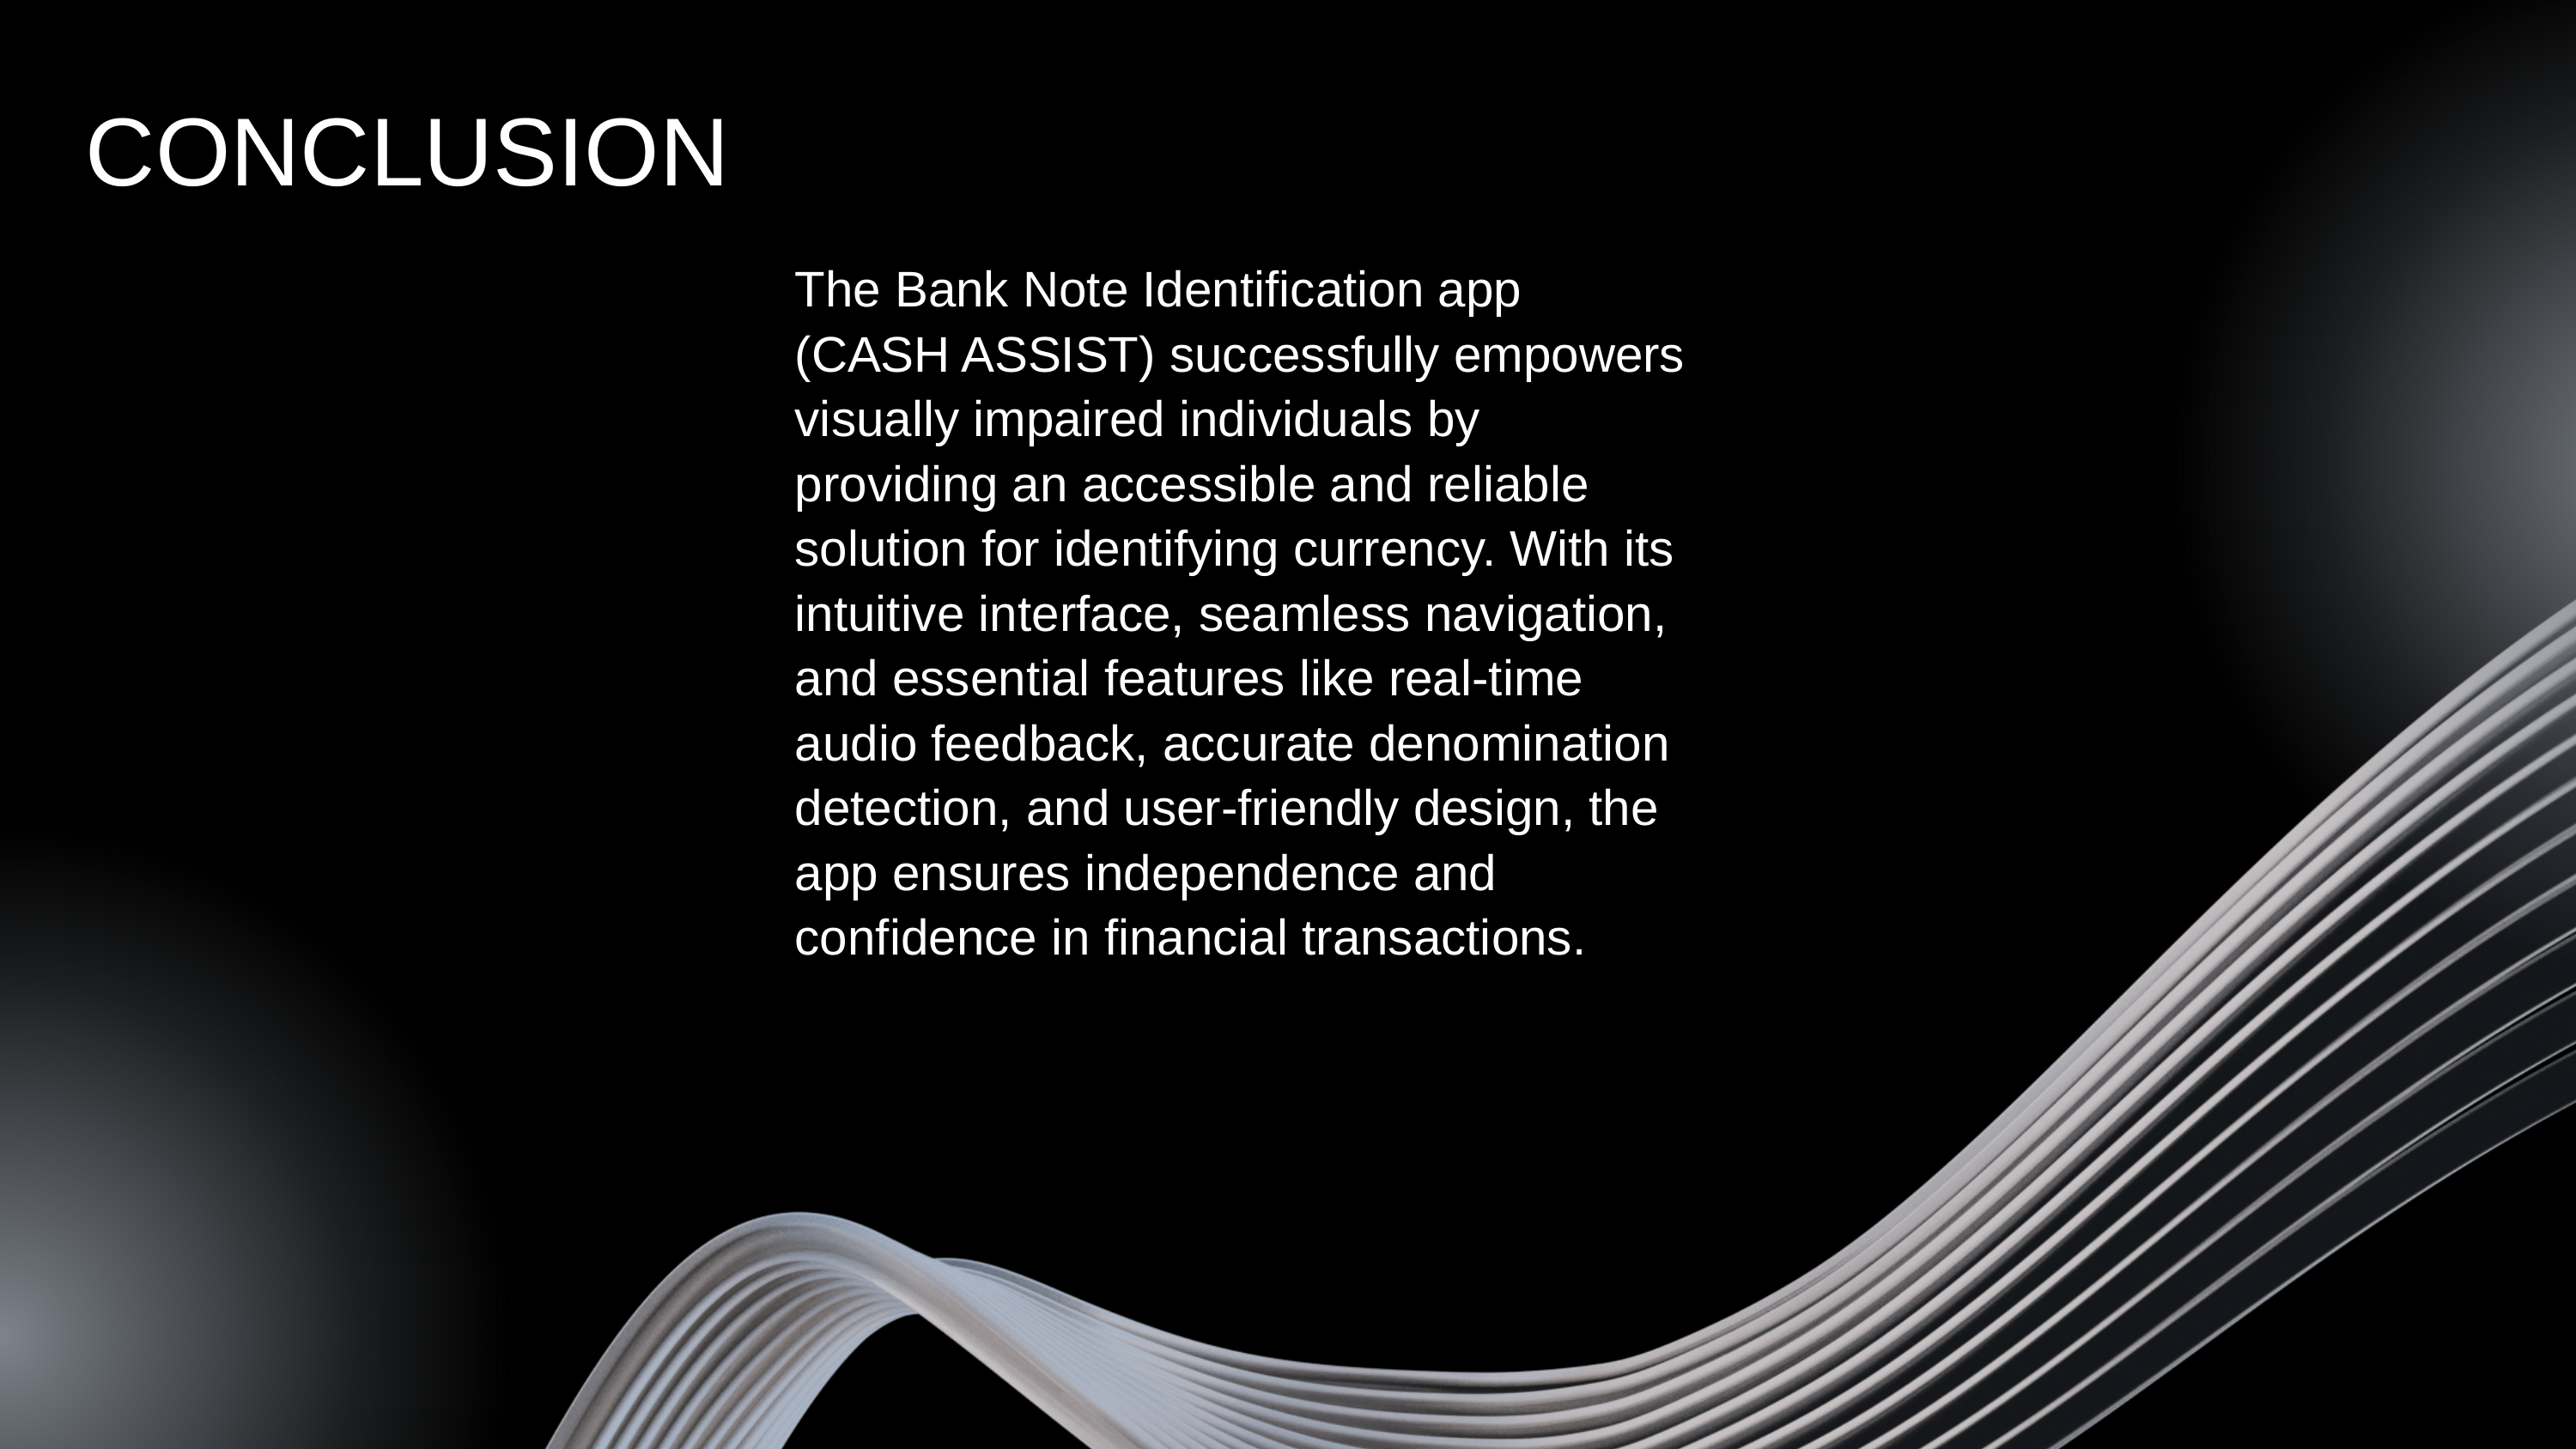

CONCLUSION
The Bank Note Identification app (CASH ASSIST) successfully empowers visually impaired individuals by providing an accessible and reliable solution for identifying currency. With its intuitive interface, seamless navigation, and essential features like real-time audio feedback, accurate denomination detection, and user-friendly design, the app ensures independence and confidence in financial transactions.